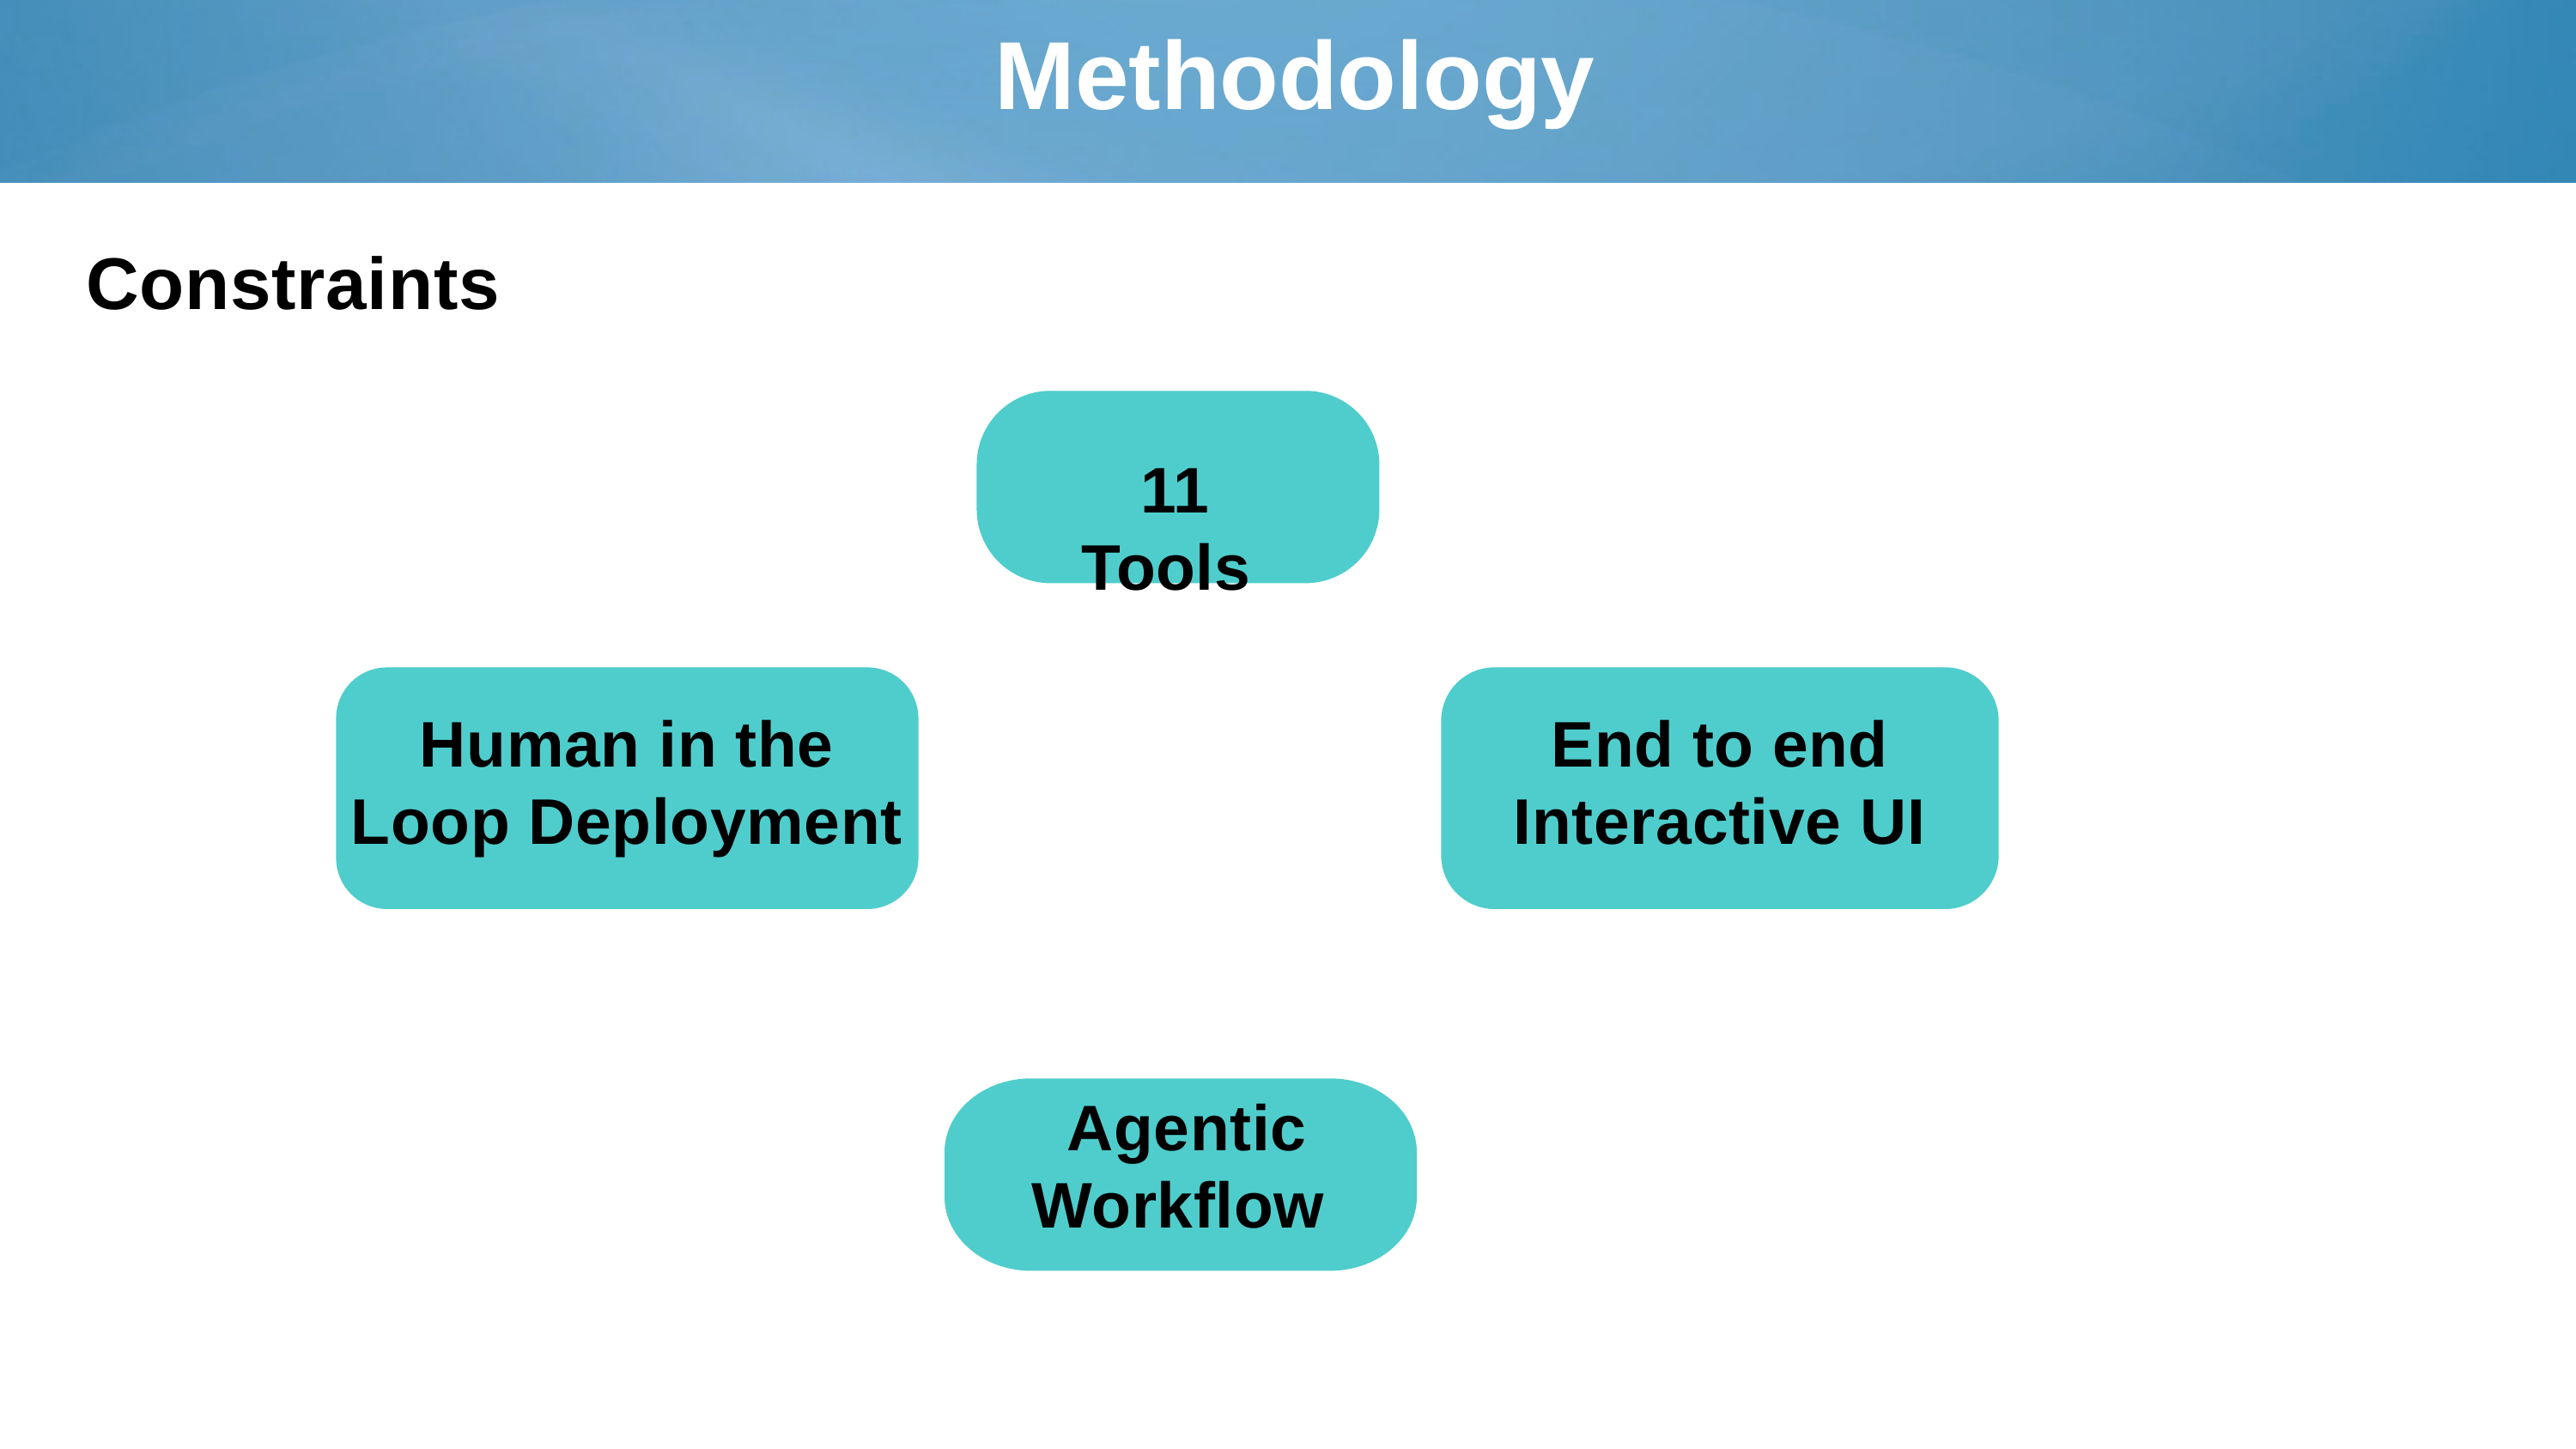

Methodology
Constraints

 11 Tools

Human in the Loop Deployment
End to end
Interactive UI

 Agentic Workflow